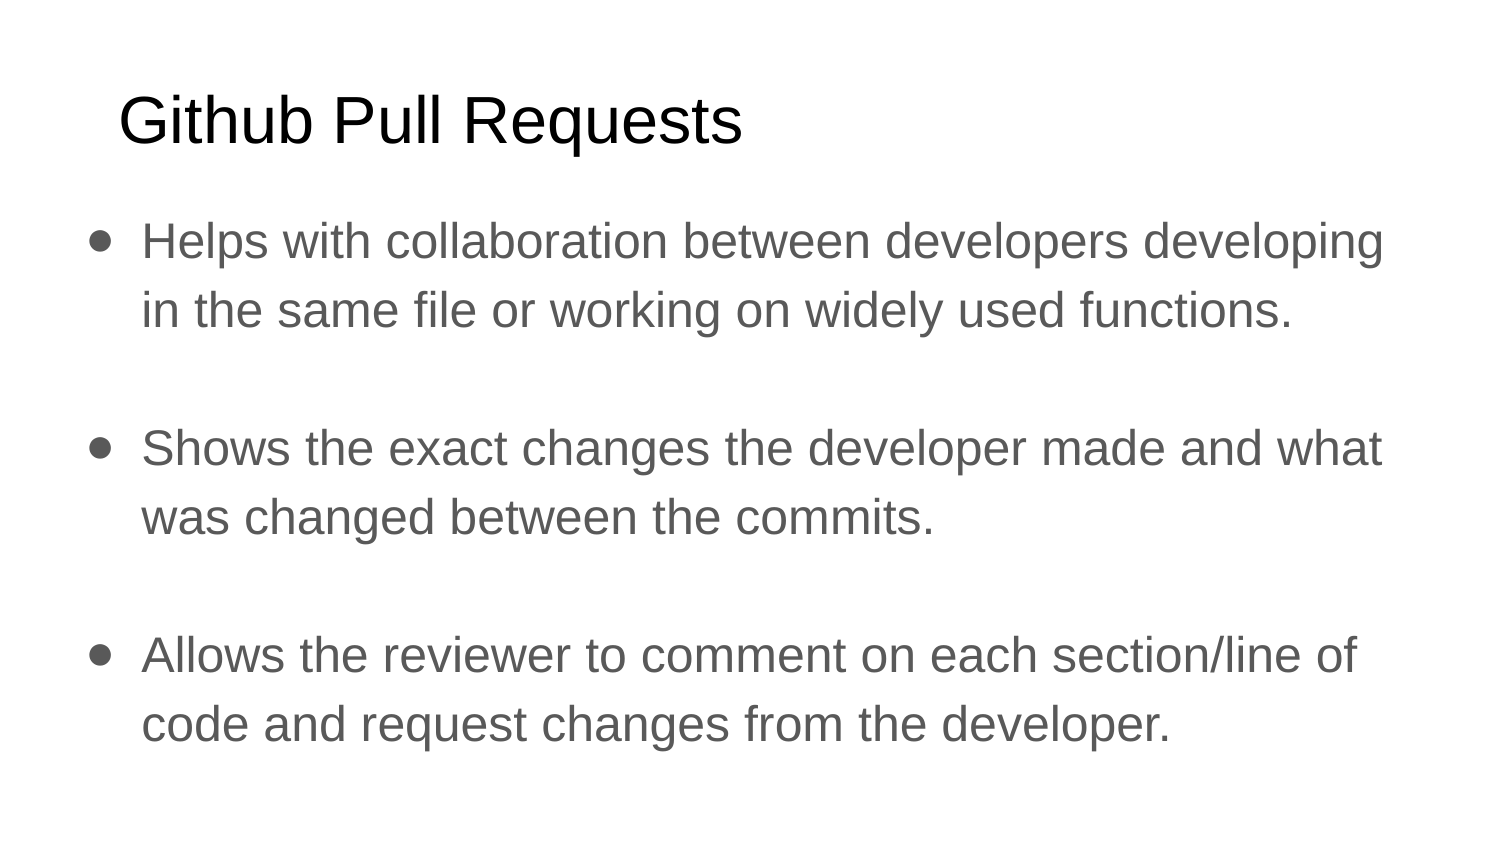

# Github Pull Requests
Helps with collaboration between developers developing in the same file or working on widely used functions.

Shows the exact changes the developer made and what was changed between the commits.

Allows the reviewer to comment on each section/line of code and request changes from the developer.